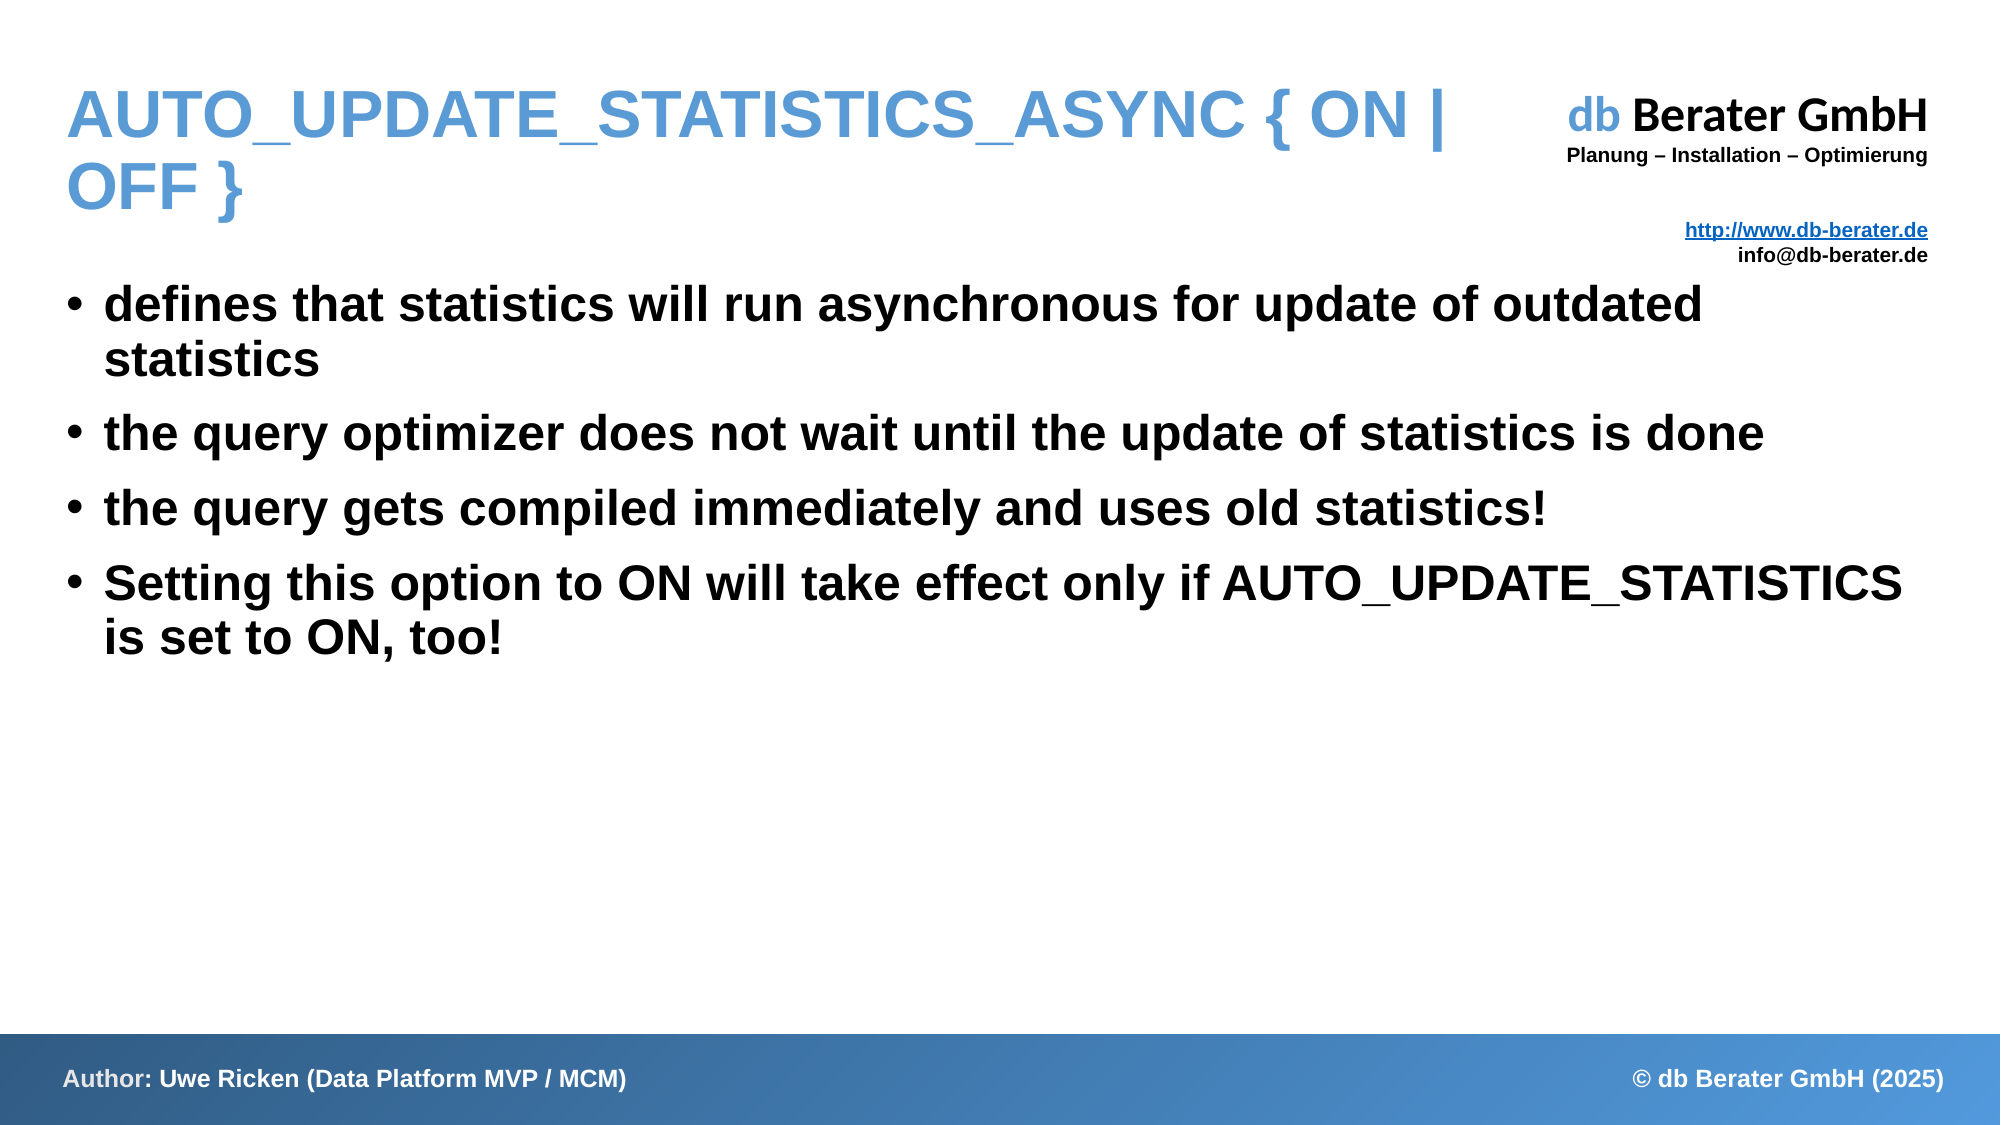

# AUTO_UPDATE_STATISTICS_ASYNC { ON | OFF }
defines that statistics will run asynchronous for update of outdated statistics
the query optimizer does not wait until the update of statistics is done
the query gets compiled immediately and uses old statistics!
Setting this option to ON will take effect only if AUTO_UPDATE_STATISTICS is set to ON, too!